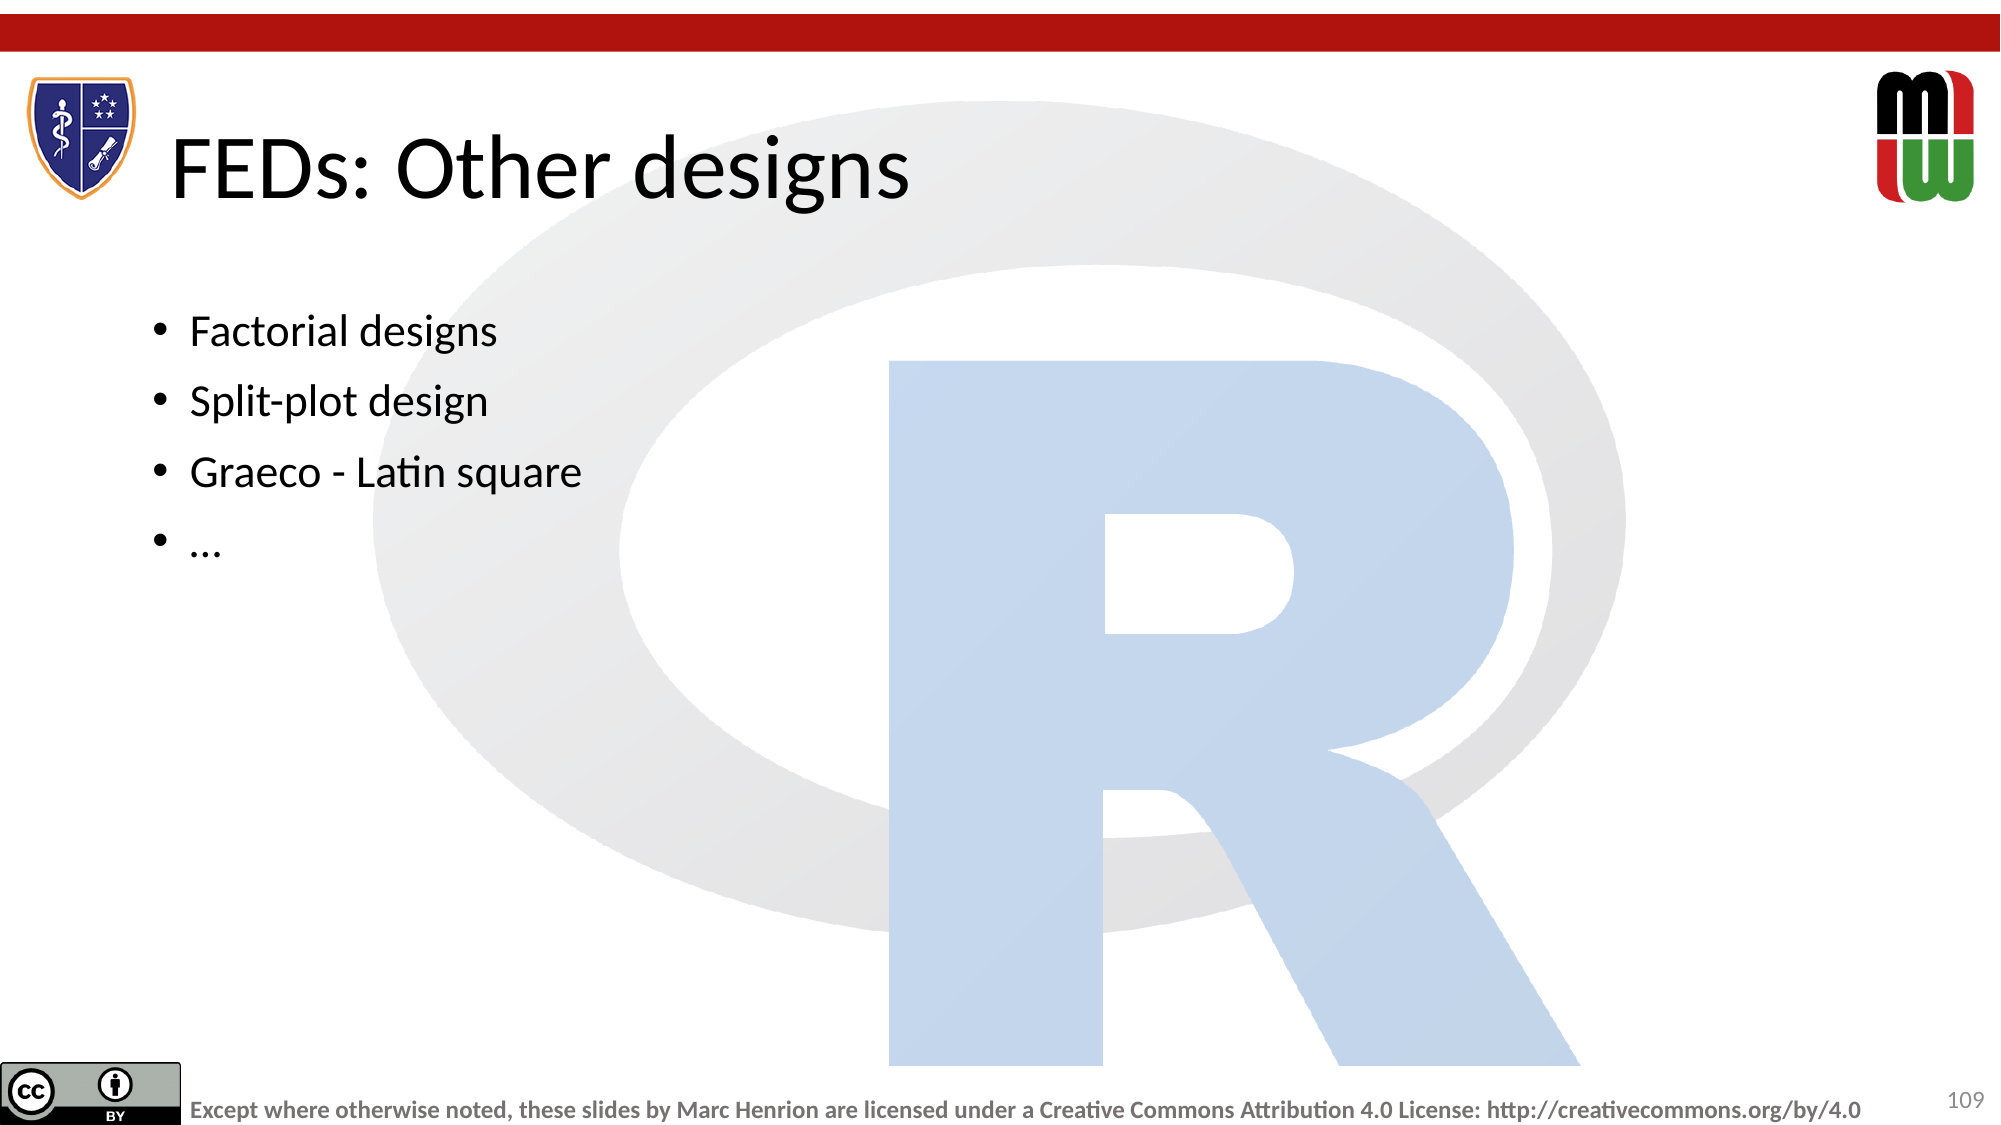

# FEDs: Other designs
Factorial designs
Split-plot design
Graeco - Latin square
…
109